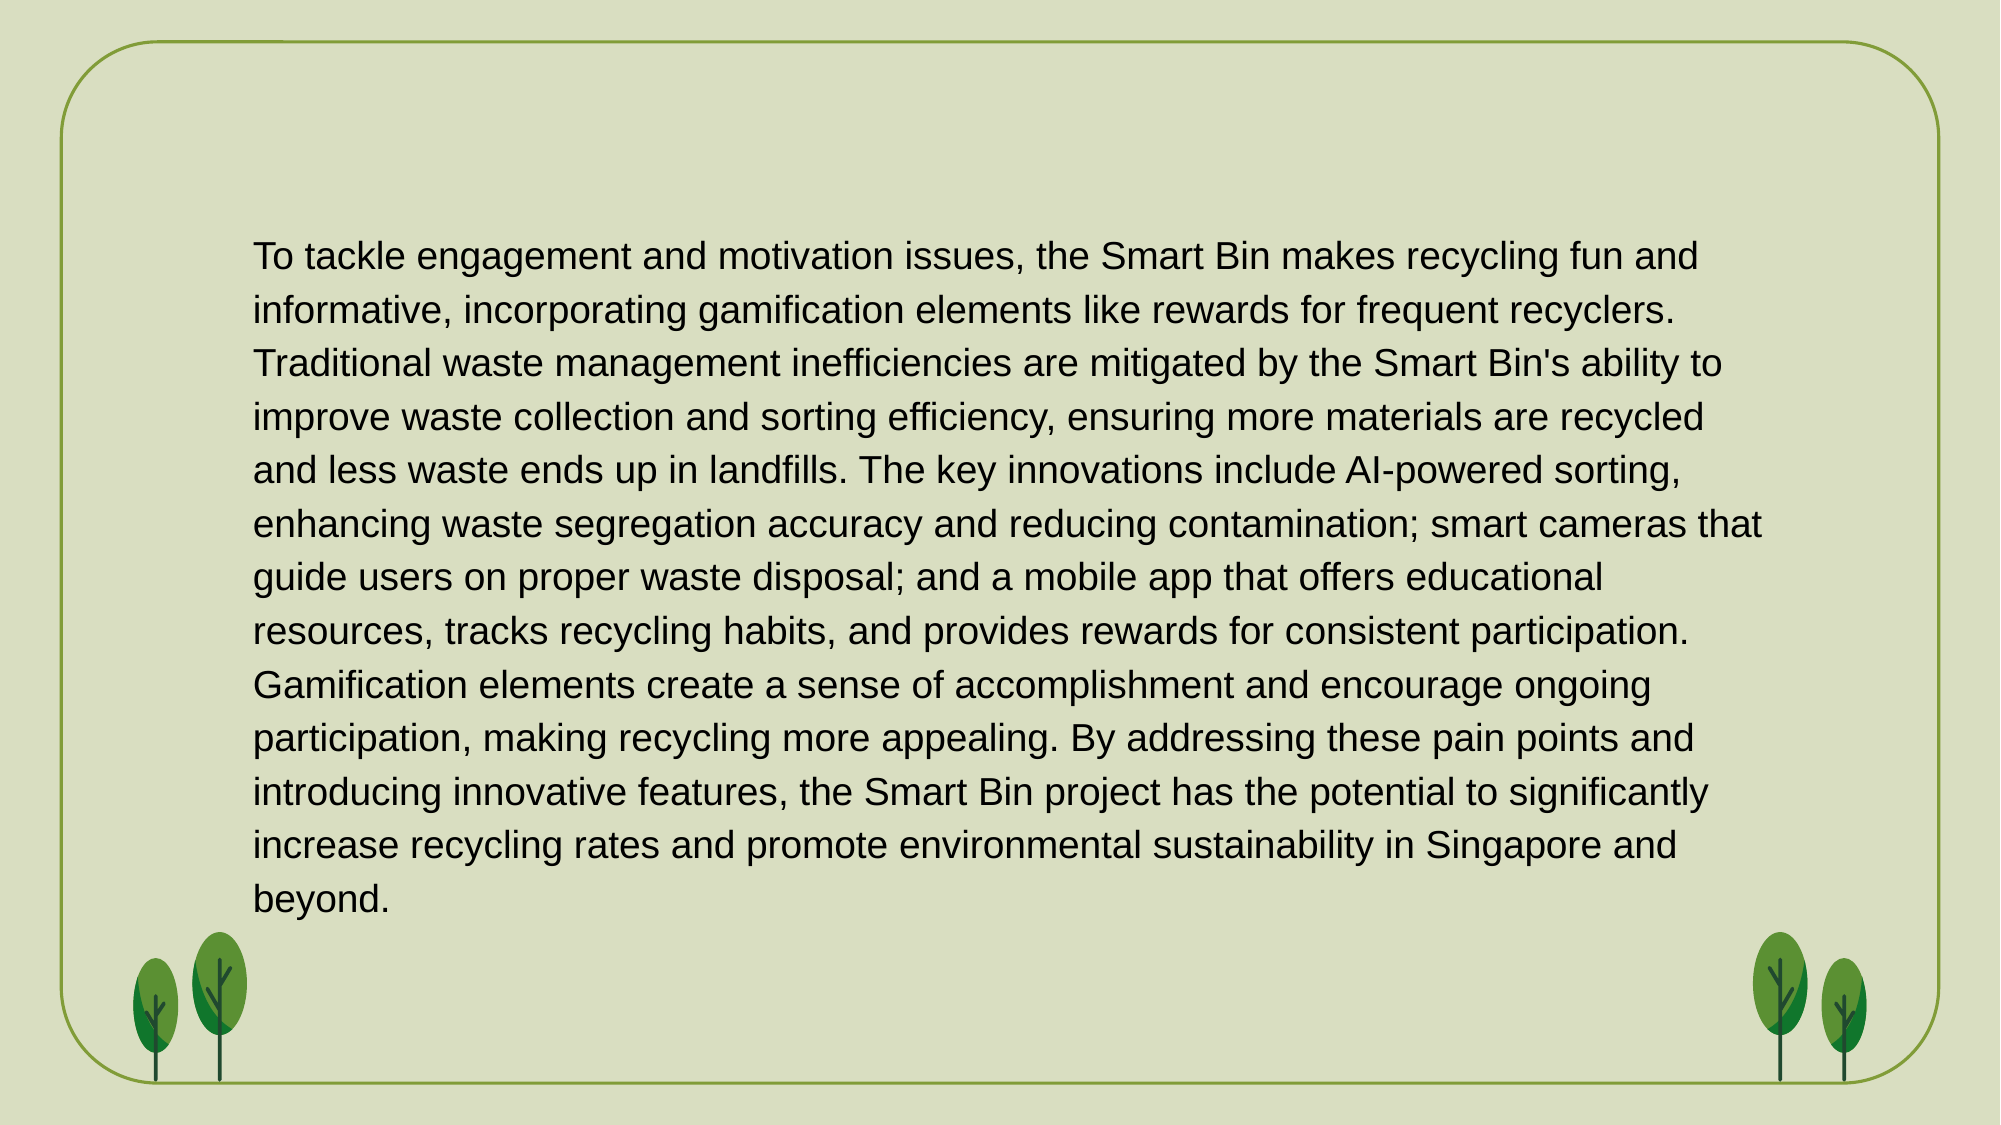

To tackle engagement and motivation issues, the Smart Bin makes recycling fun and informative, incorporating gamification elements like rewards for frequent recyclers. Traditional waste management inefficiencies are mitigated by the Smart Bin's ability to improve waste collection and sorting efficiency, ensuring more materials are recycled and less waste ends up in landfills. The key innovations include AI-powered sorting, enhancing waste segregation accuracy and reducing contamination; smart cameras that guide users on proper waste disposal; and a mobile app that offers educational resources, tracks recycling habits, and provides rewards for consistent participation. Gamification elements create a sense of accomplishment and encourage ongoing participation, making recycling more appealing. By addressing these pain points and introducing innovative features, the Smart Bin project has the potential to significantly increase recycling rates and promote environmental sustainability in Singapore and beyond.